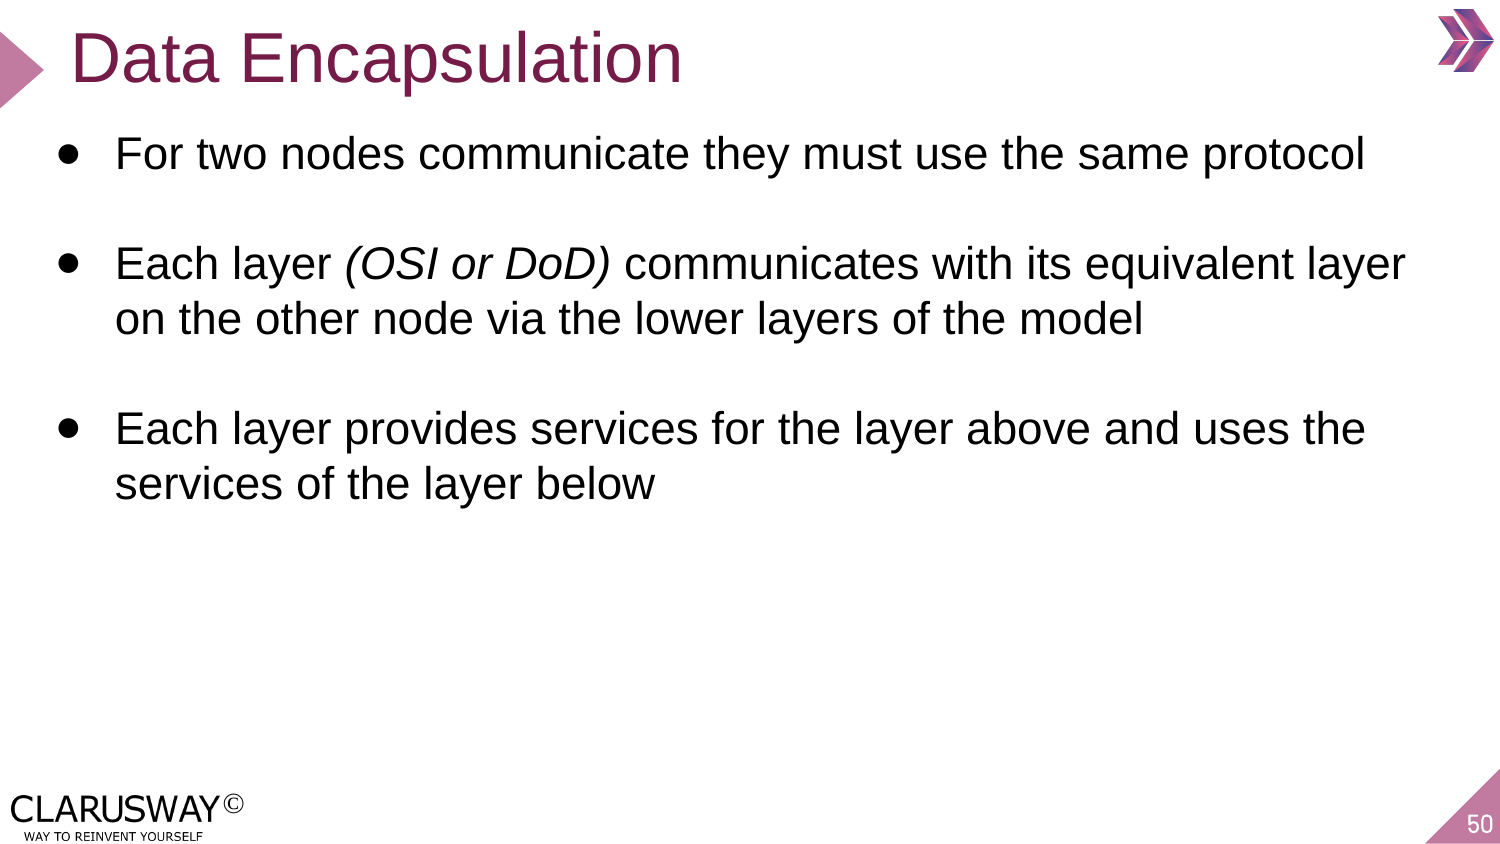

# Data Encapsulation

For two nodes communicate they must use the same protocol

Each layer (OSI or DoD) communicates with its equivalent layer on the other node via the lower layers of the model

Each layer provides services for the layer above and uses the services of the layer below

50